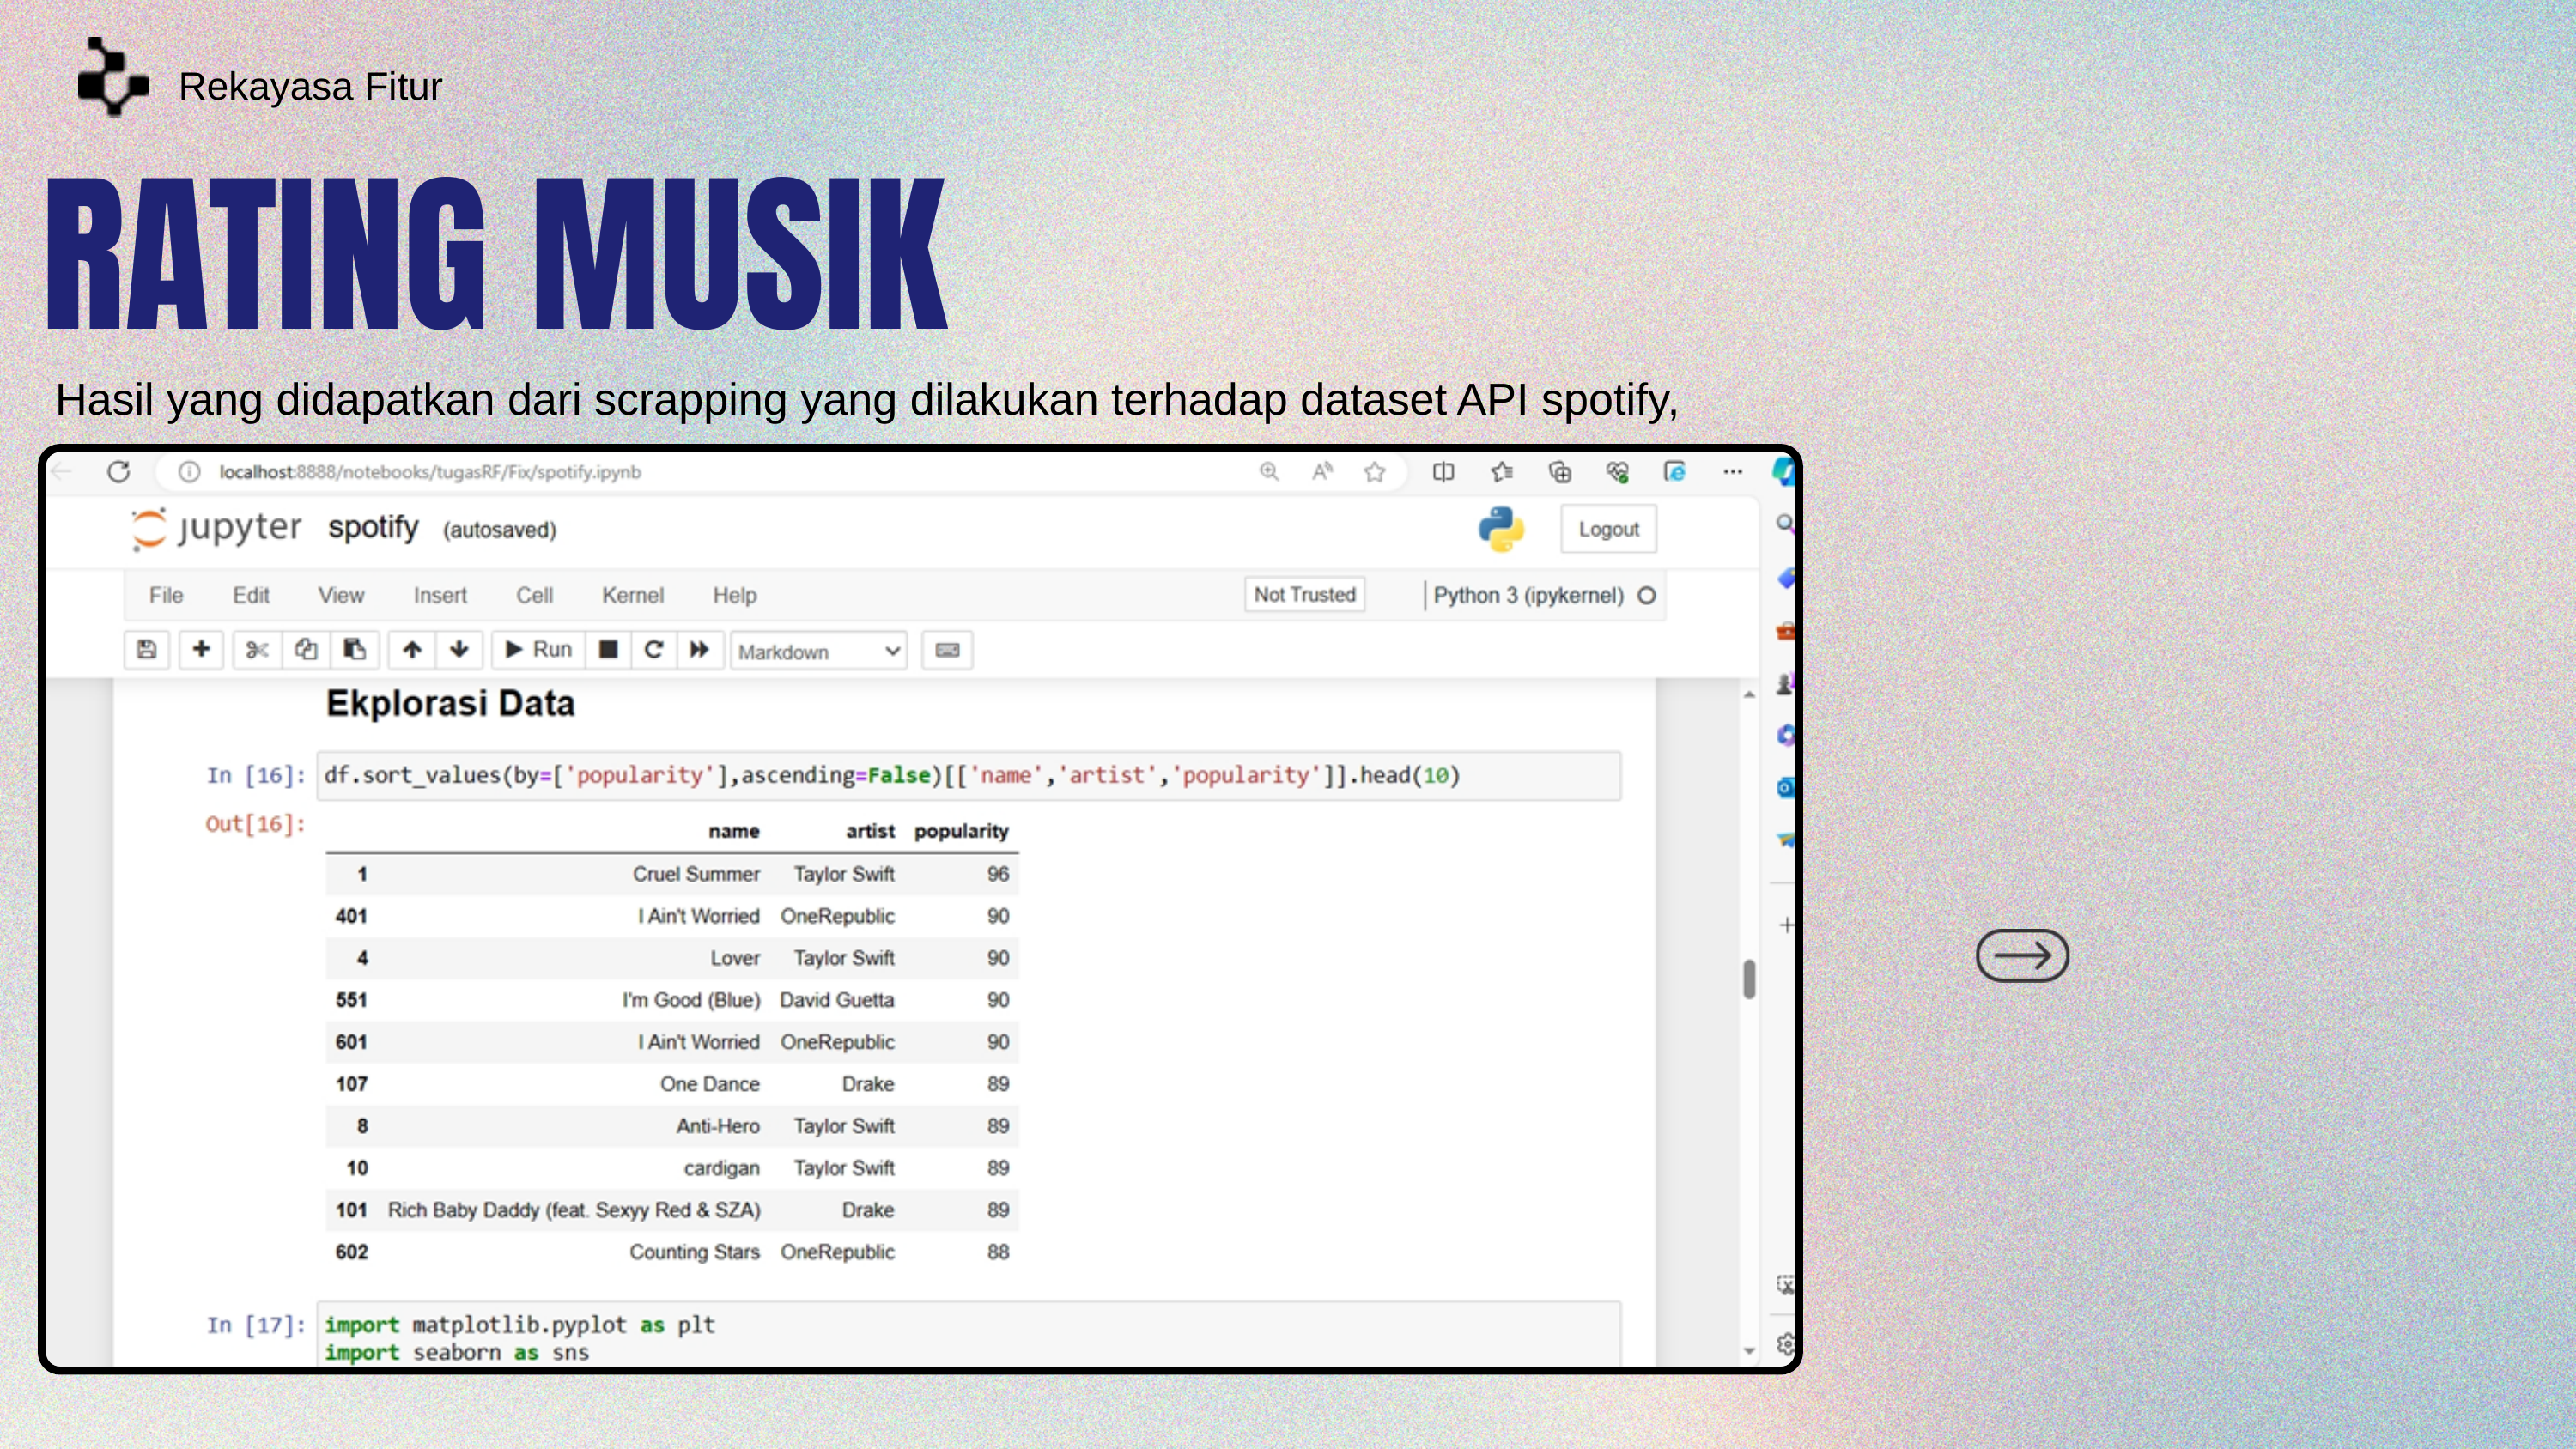

Rekayasa Fitur
RATING MUSIK
Hasil yang didapatkan dari scrapping yang dilakukan terhadap dataset API spotify,